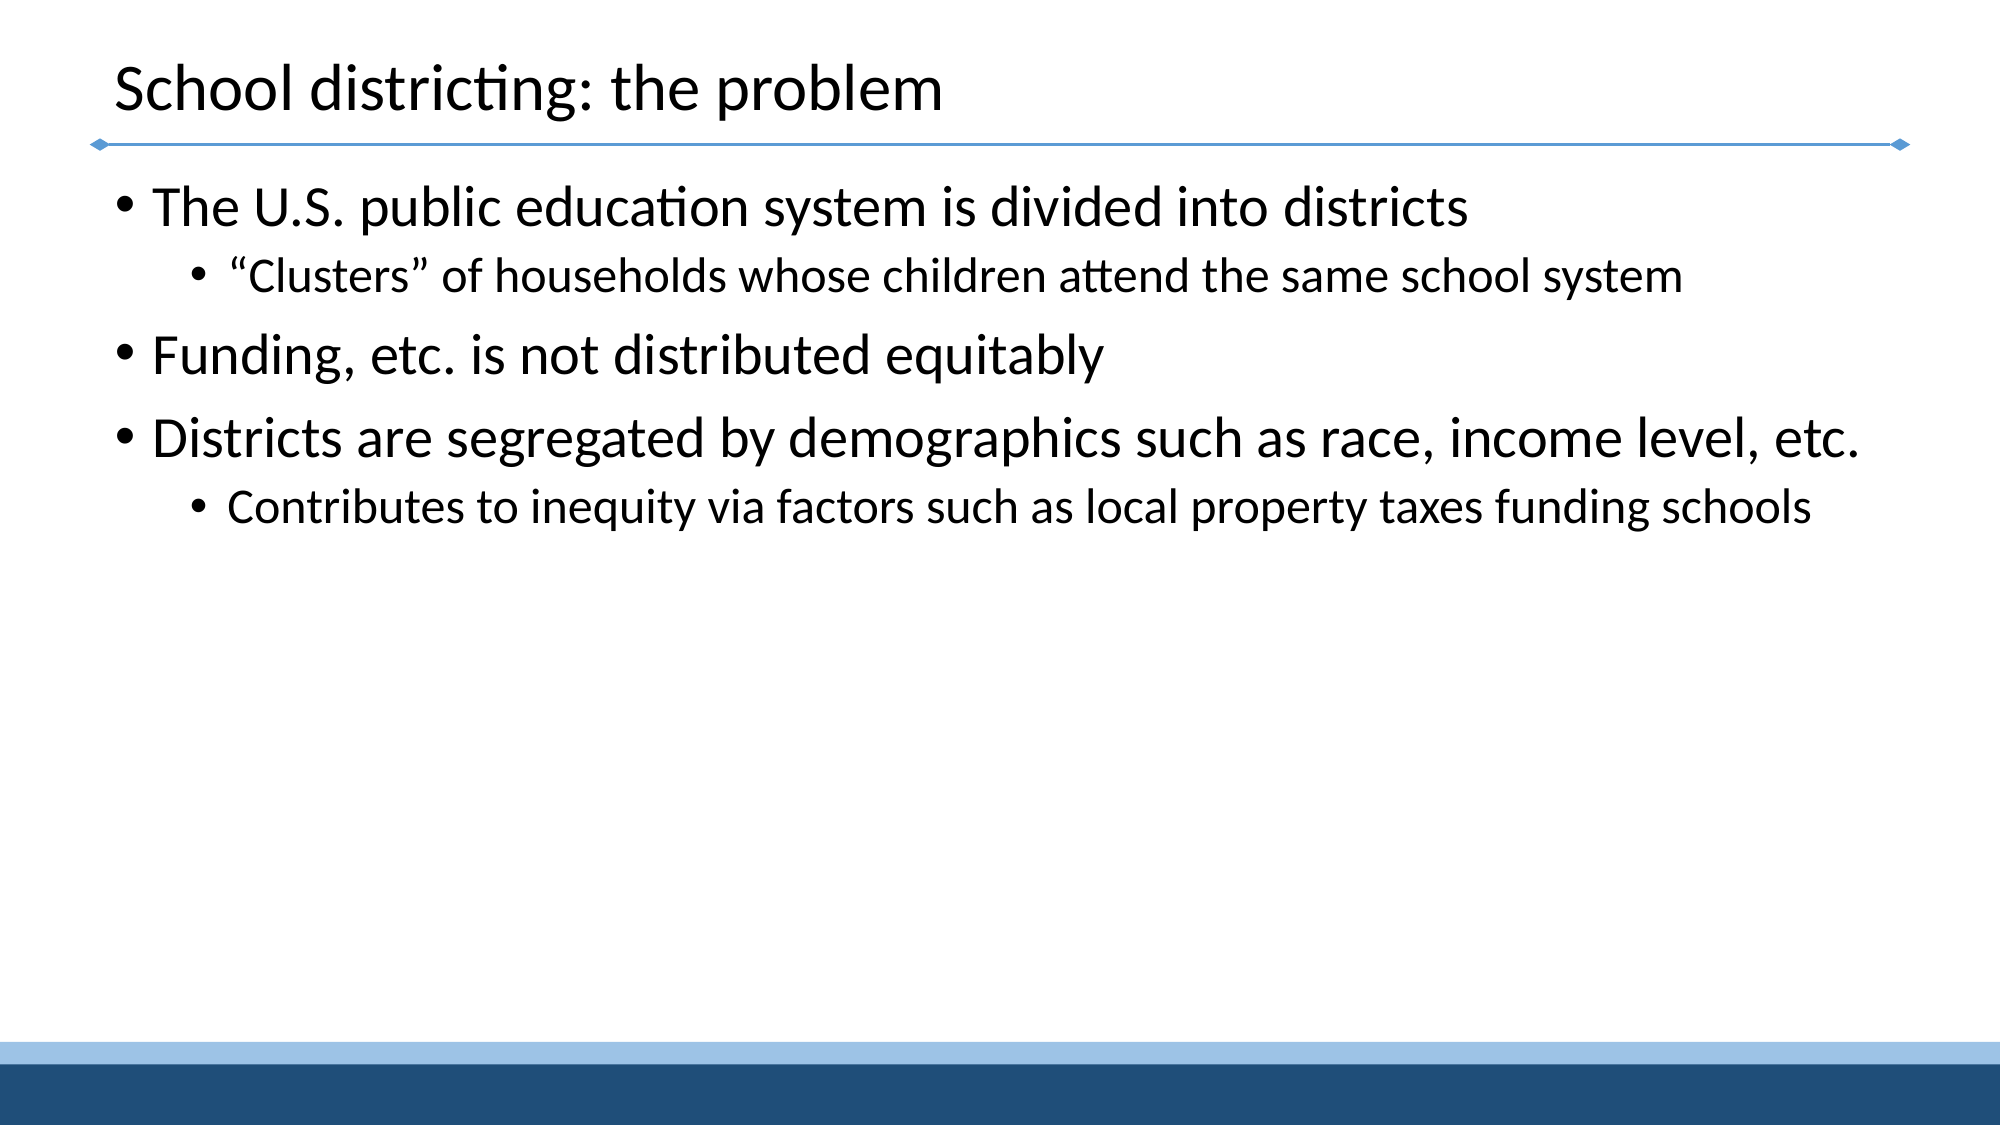

# School districting: the problem
The U.S. public education system is divided into districts
“Clusters” of households whose children attend the same school system
Funding, etc. is not distributed equitably
Districts are segregated by demographics such as race, income level, etc.
Contributes to inequity via factors such as local property taxes funding schools

15